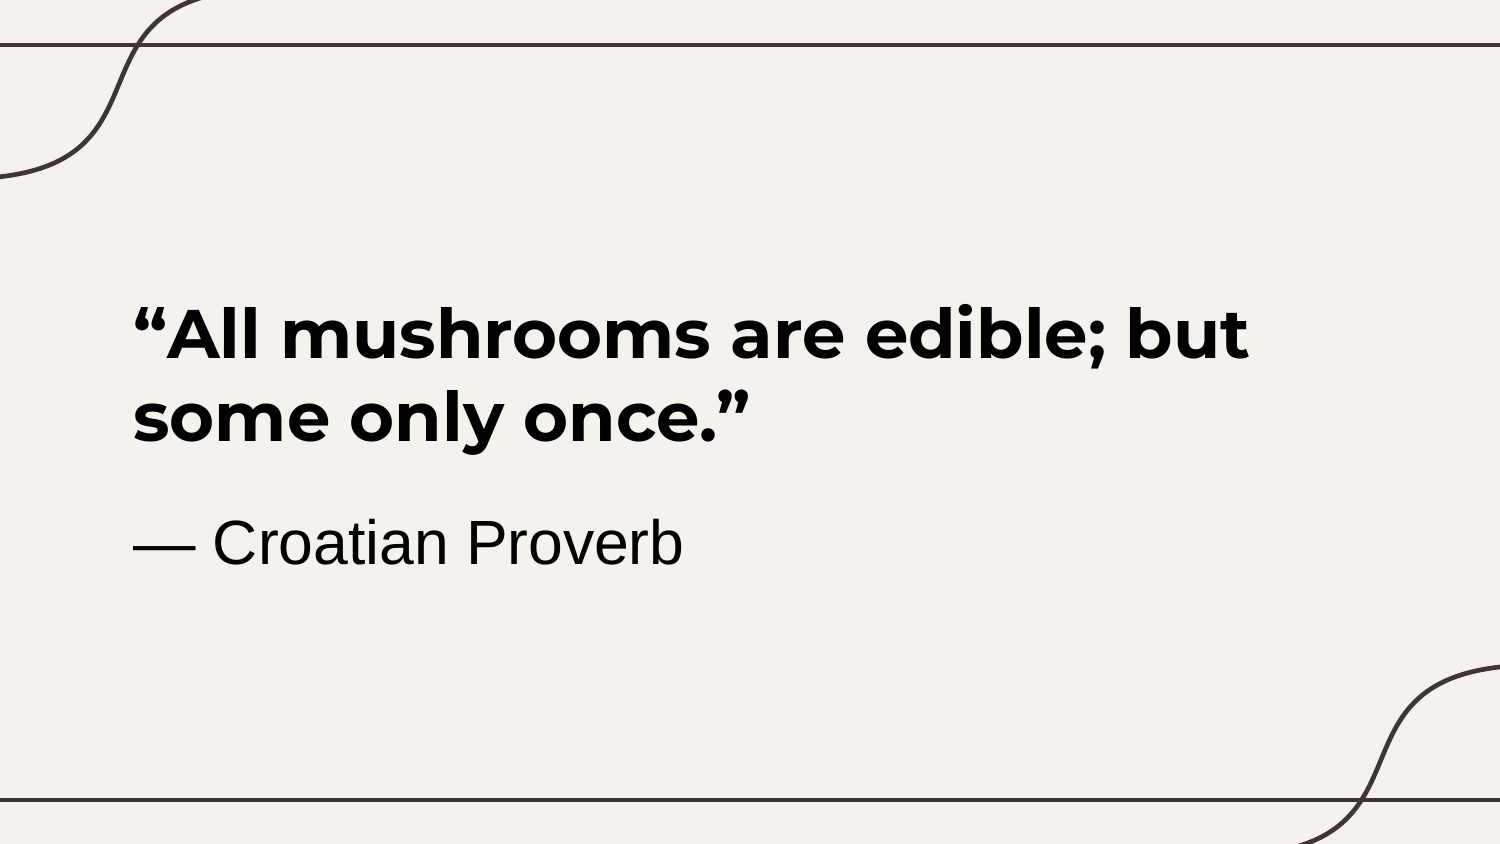

“All mushrooms are edible; but some only once.”
# — Croatian Proverb